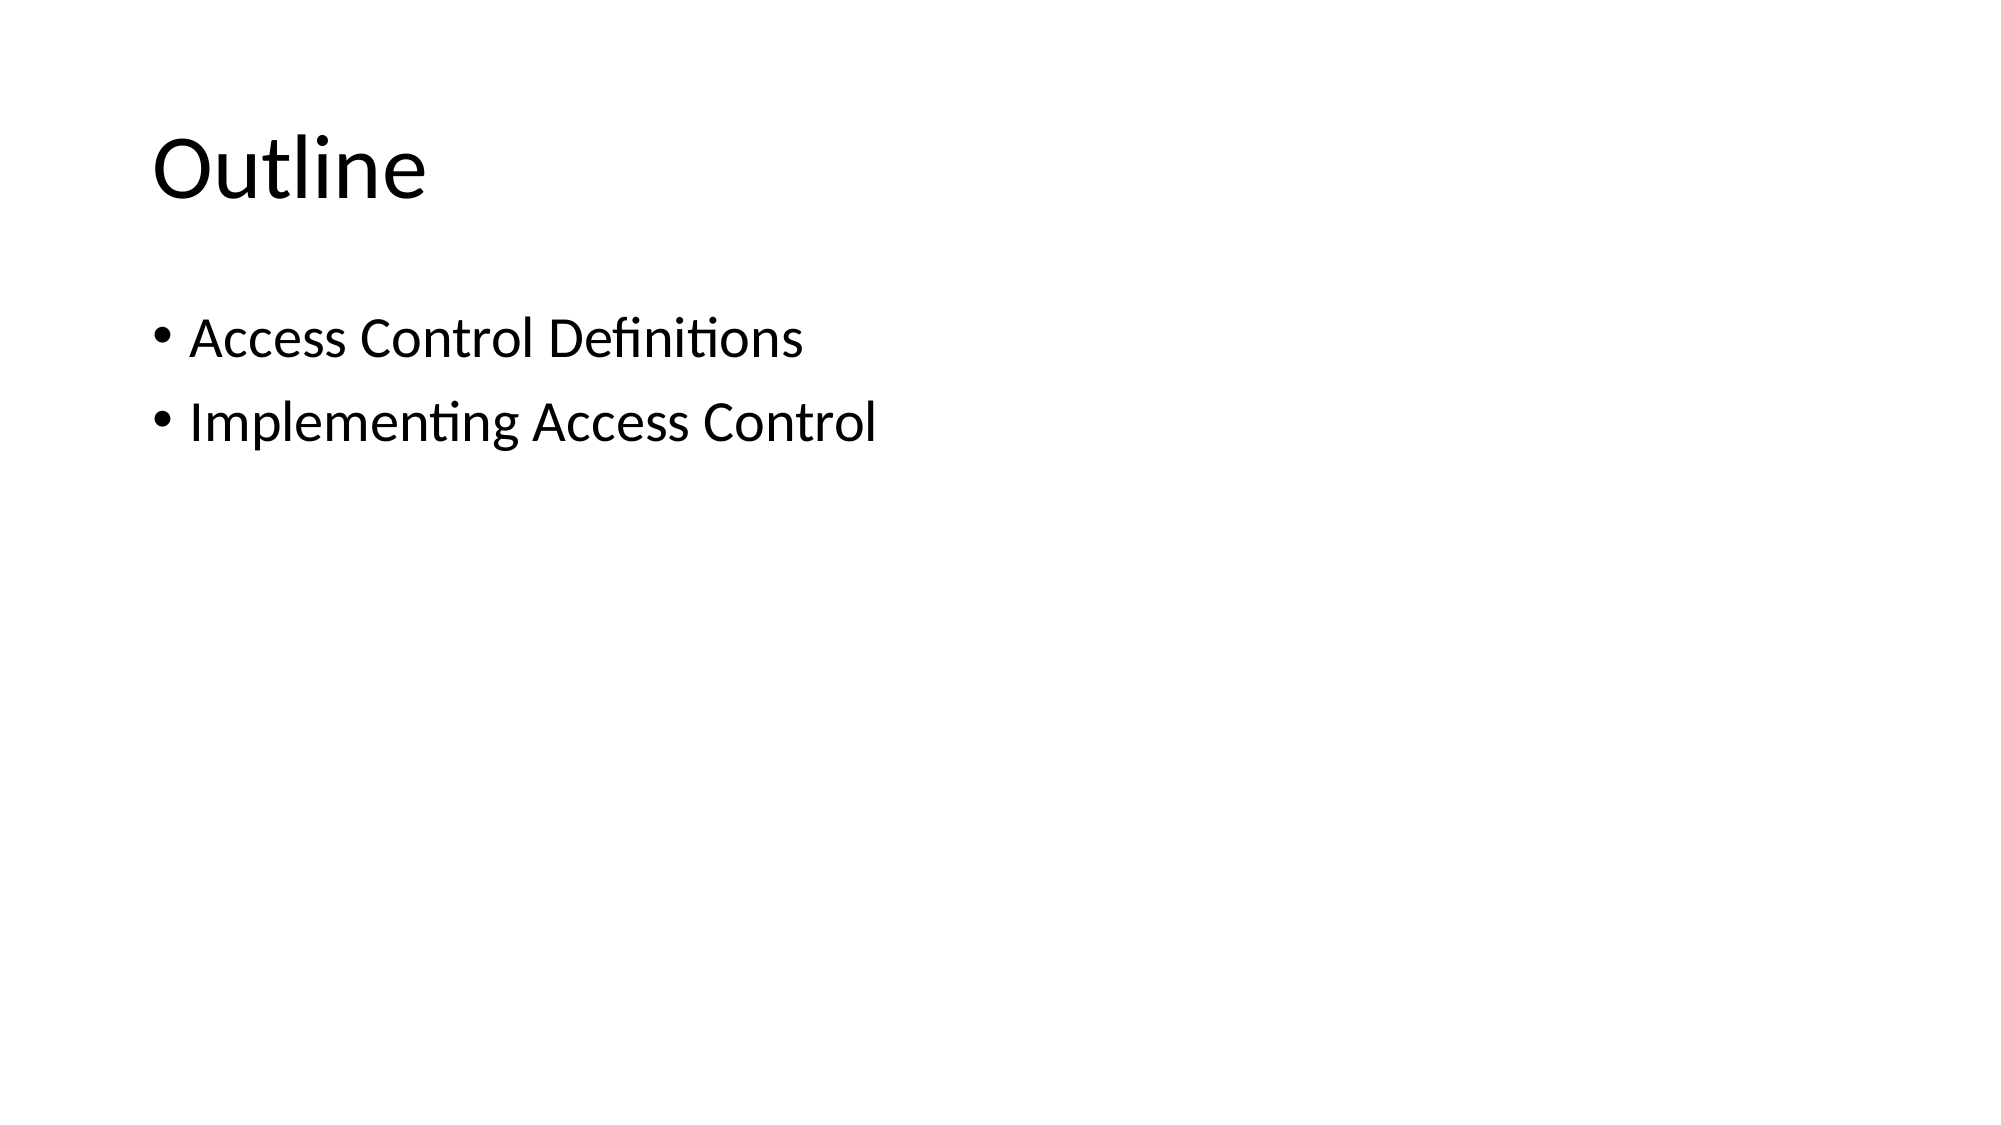

# Outline
Access Control Definitions
Implementing Access Control